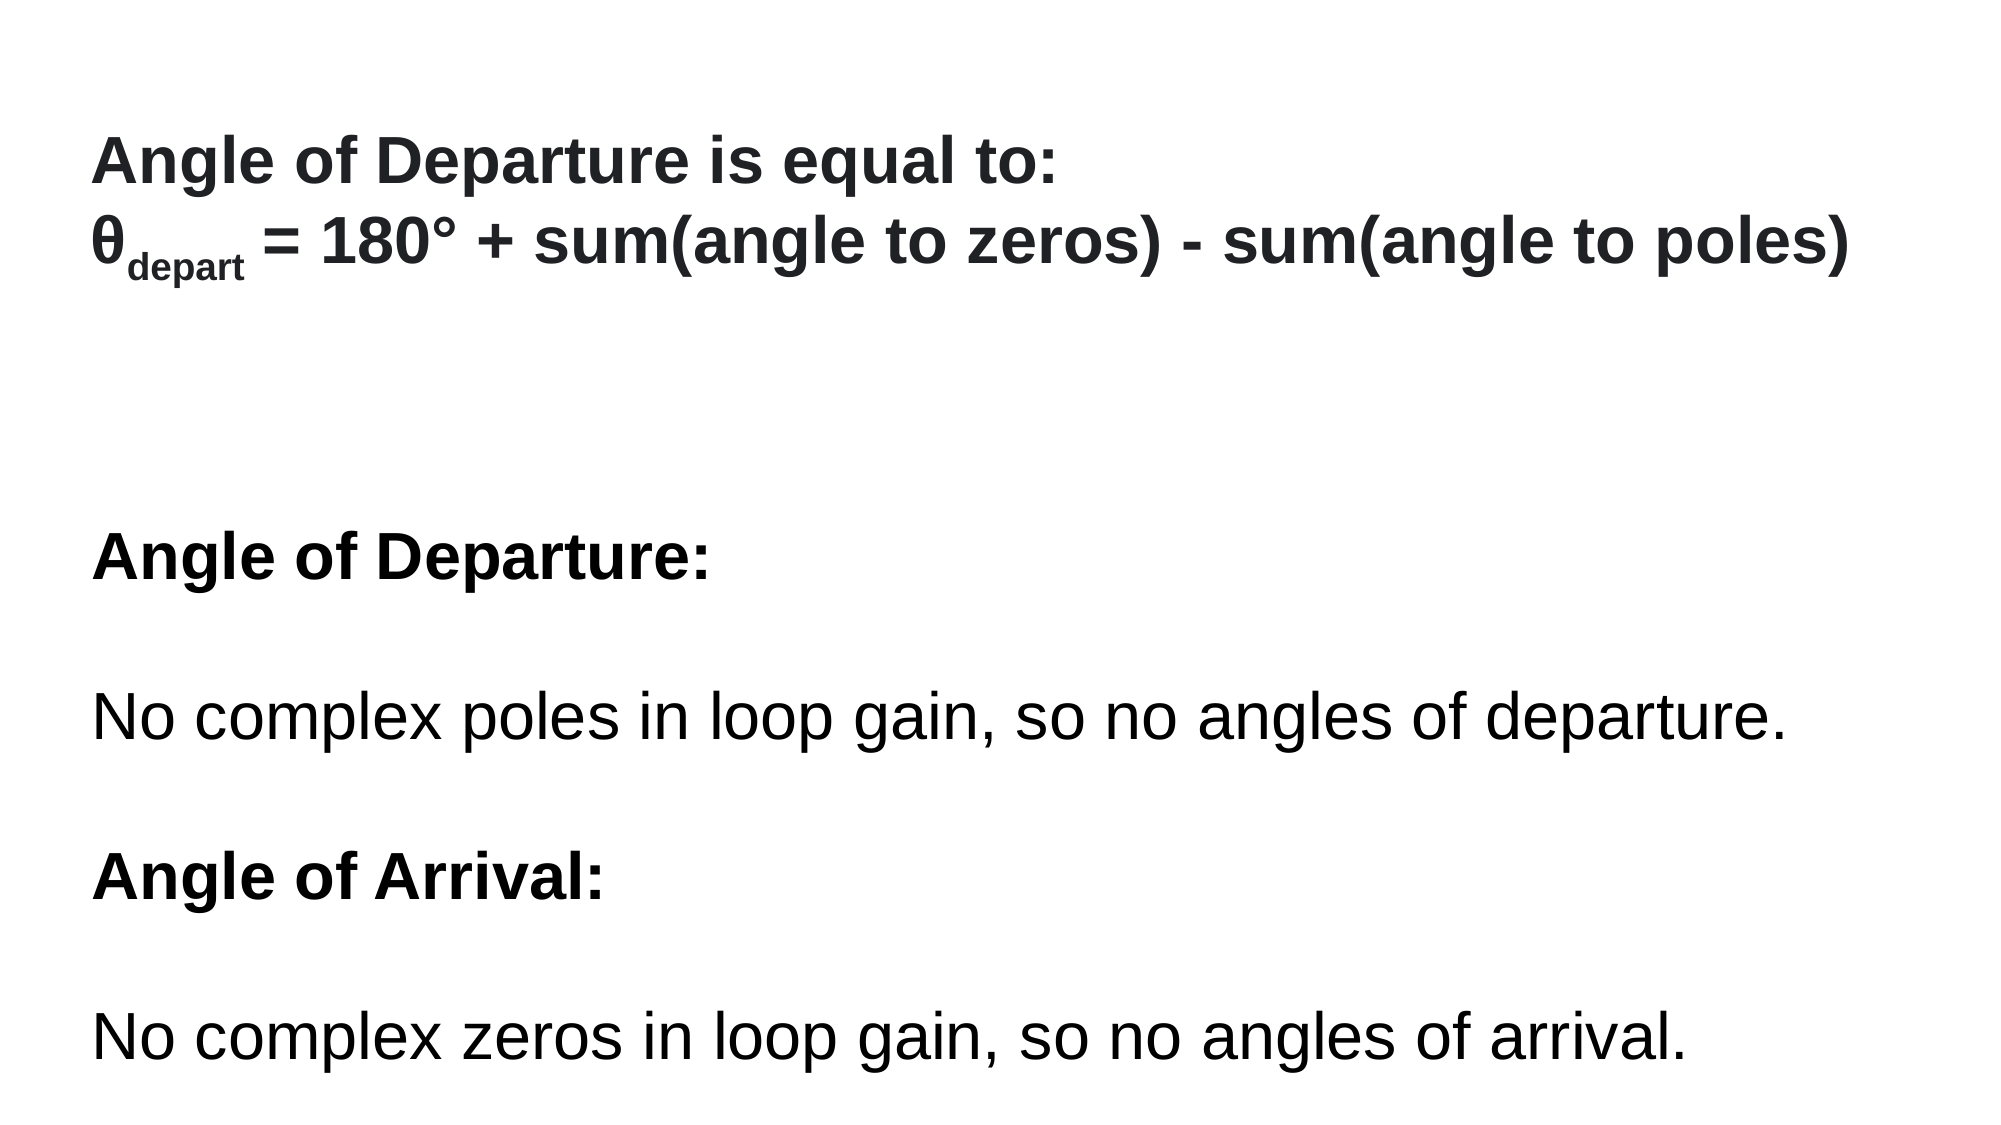

Angle of Departure is equal to:
θdepart = 180° + sum(angle to zeros) - sum(angle to poles)
Angle of Departure:

No complex poles in loop gain, so no angles of departure.
Angle of Arrival:

No complex zeros in loop gain, so no angles of arrival.